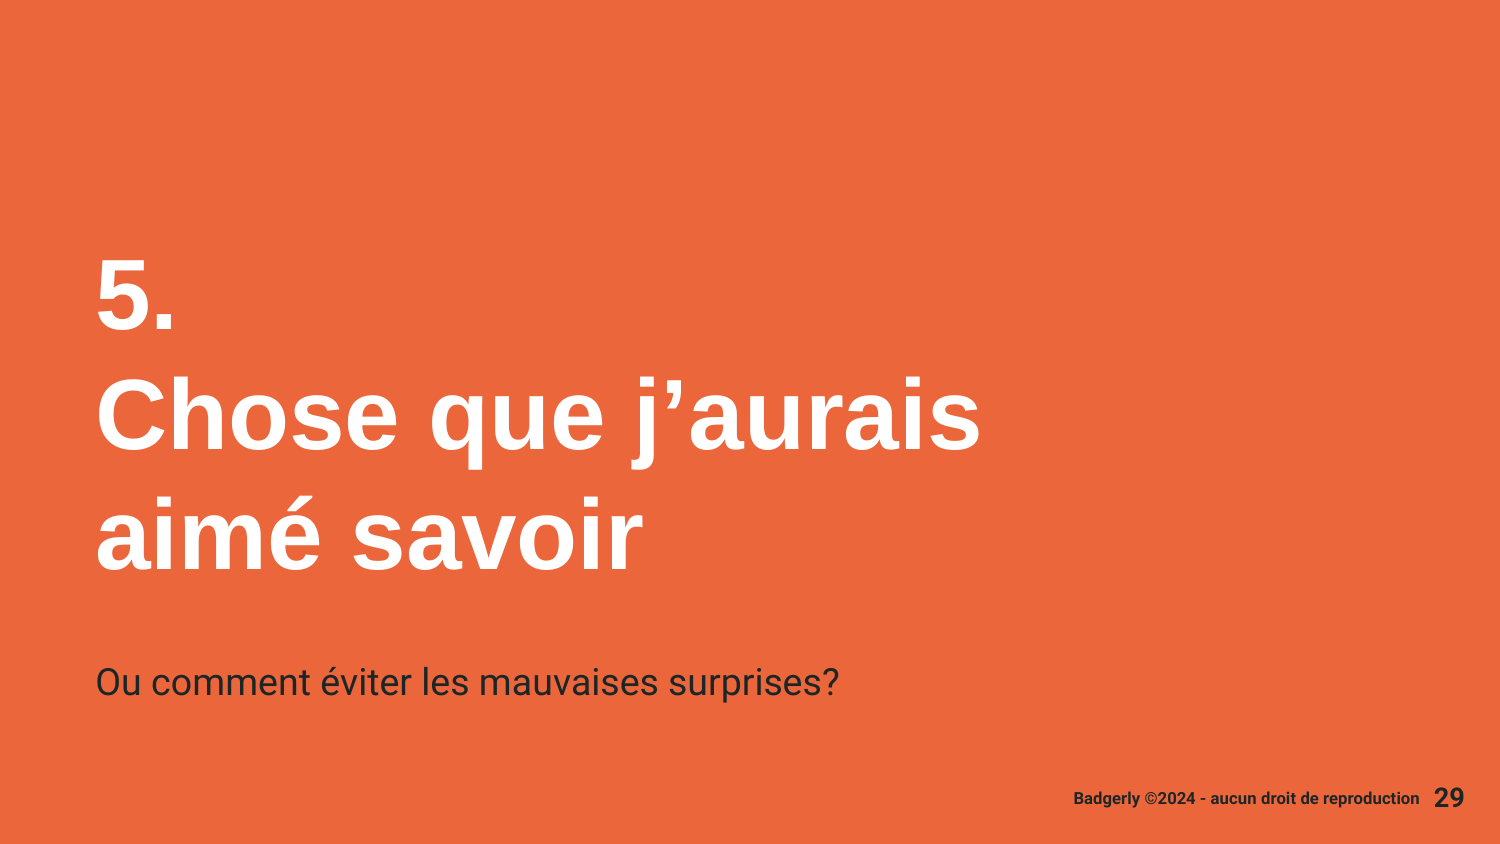

# 5.
Chose que j’aurais aimé savoir
Ou comment éviter les mauvaises surprises?
29